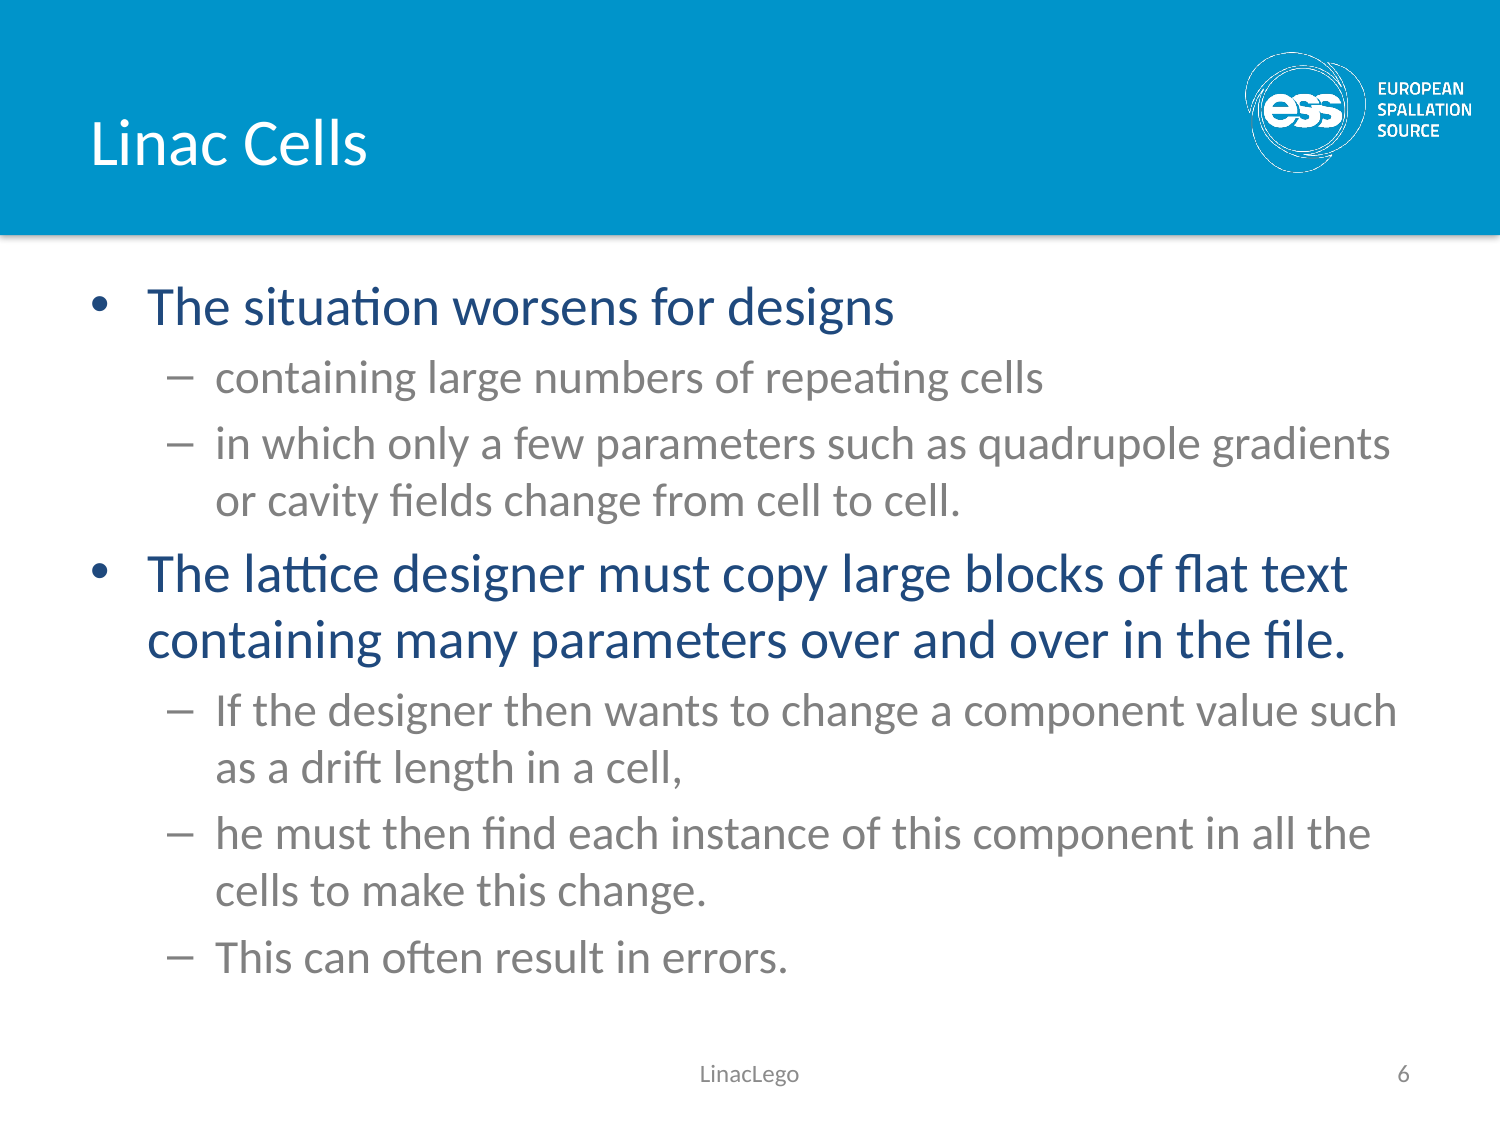

# Linac Cells
The situation worsens for designs
containing large numbers of repeating cells
in which only a few parameters such as quadrupole gradients or cavity fields change from cell to cell.
The lattice designer must copy large blocks of flat text containing many parameters over and over in the file.
If the designer then wants to change a component value such as a drift length in a cell,
he must then find each instance of this component in all the cells to make this change.
This can often result in errors.

LinacLego
6